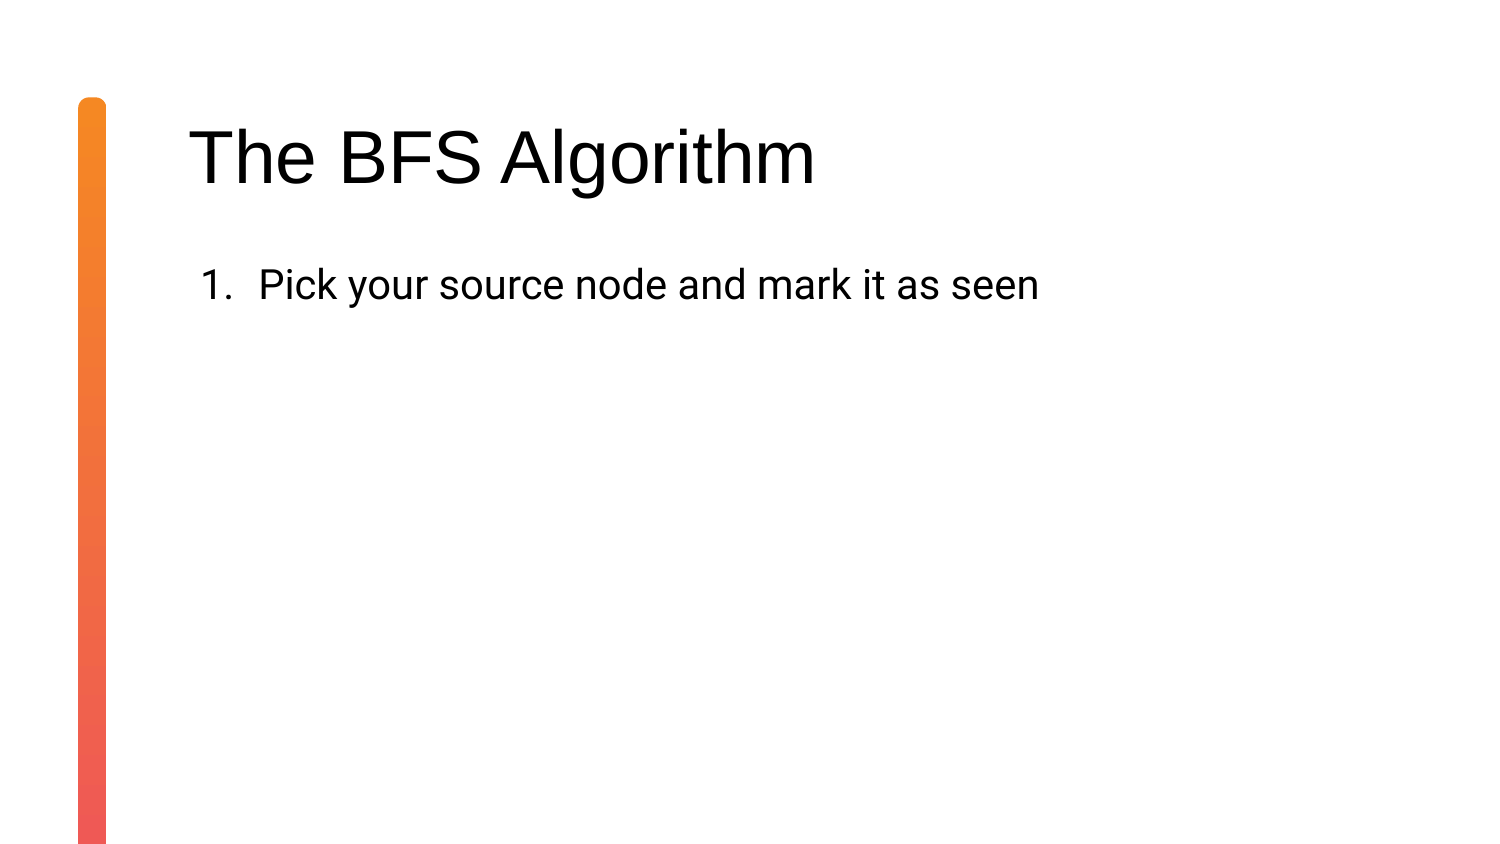

# The BFS Algorithm
Pick your source node and mark it as seen